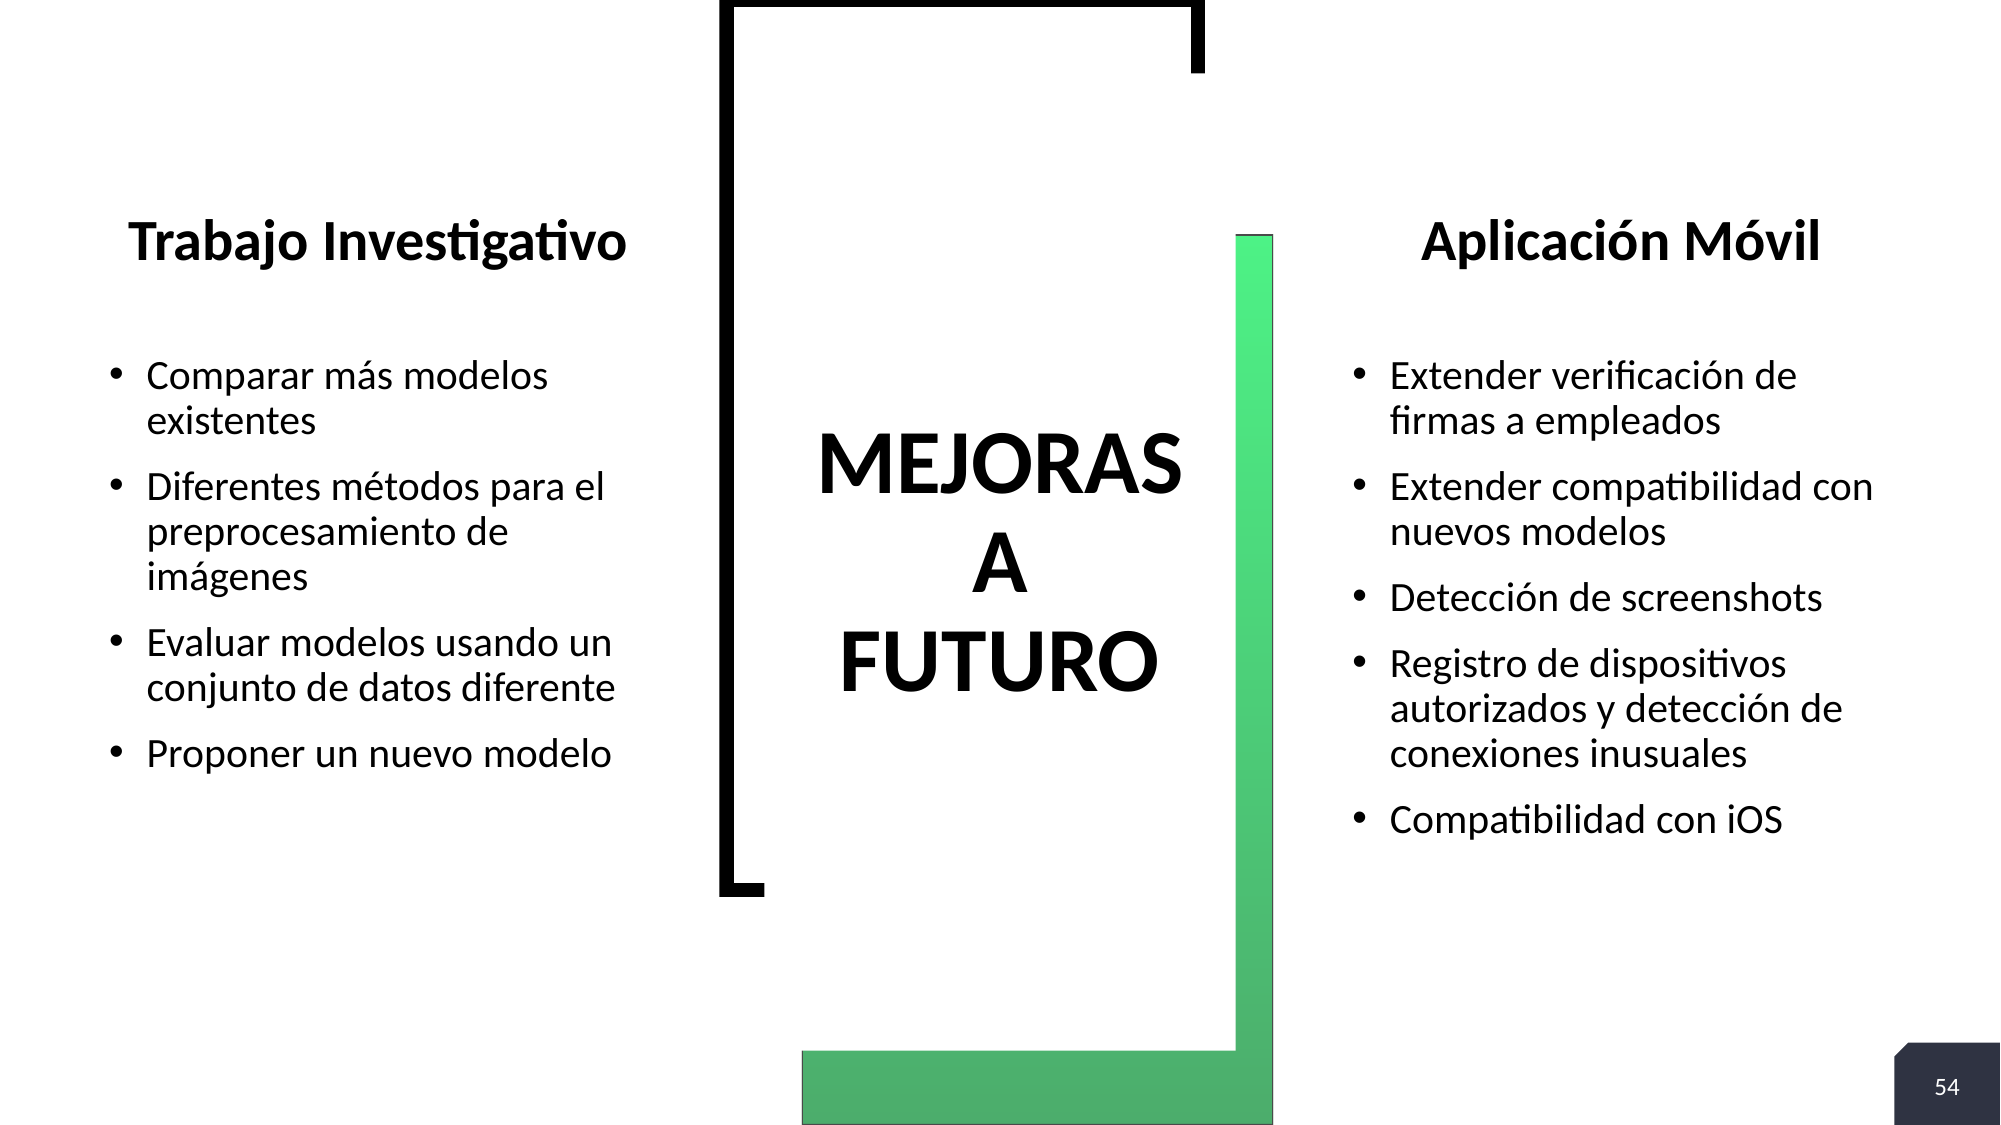

Trabajo Investigativo
Aplicación Móvil
Comparar más modelos existentes
Diferentes métodos para el preprocesamiento de imágenes
Evaluar modelos usando un conjunto de datos diferente
Proponer un nuevo modelo

Extender verificación de firmas a empleados
Extender compatibilidad con nuevos modelos
Detección de screenshots
Registro de dispositivos autorizados y detección de conexiones inusuales
Compatibilidad con iOS

# Mejoras a futuro
54